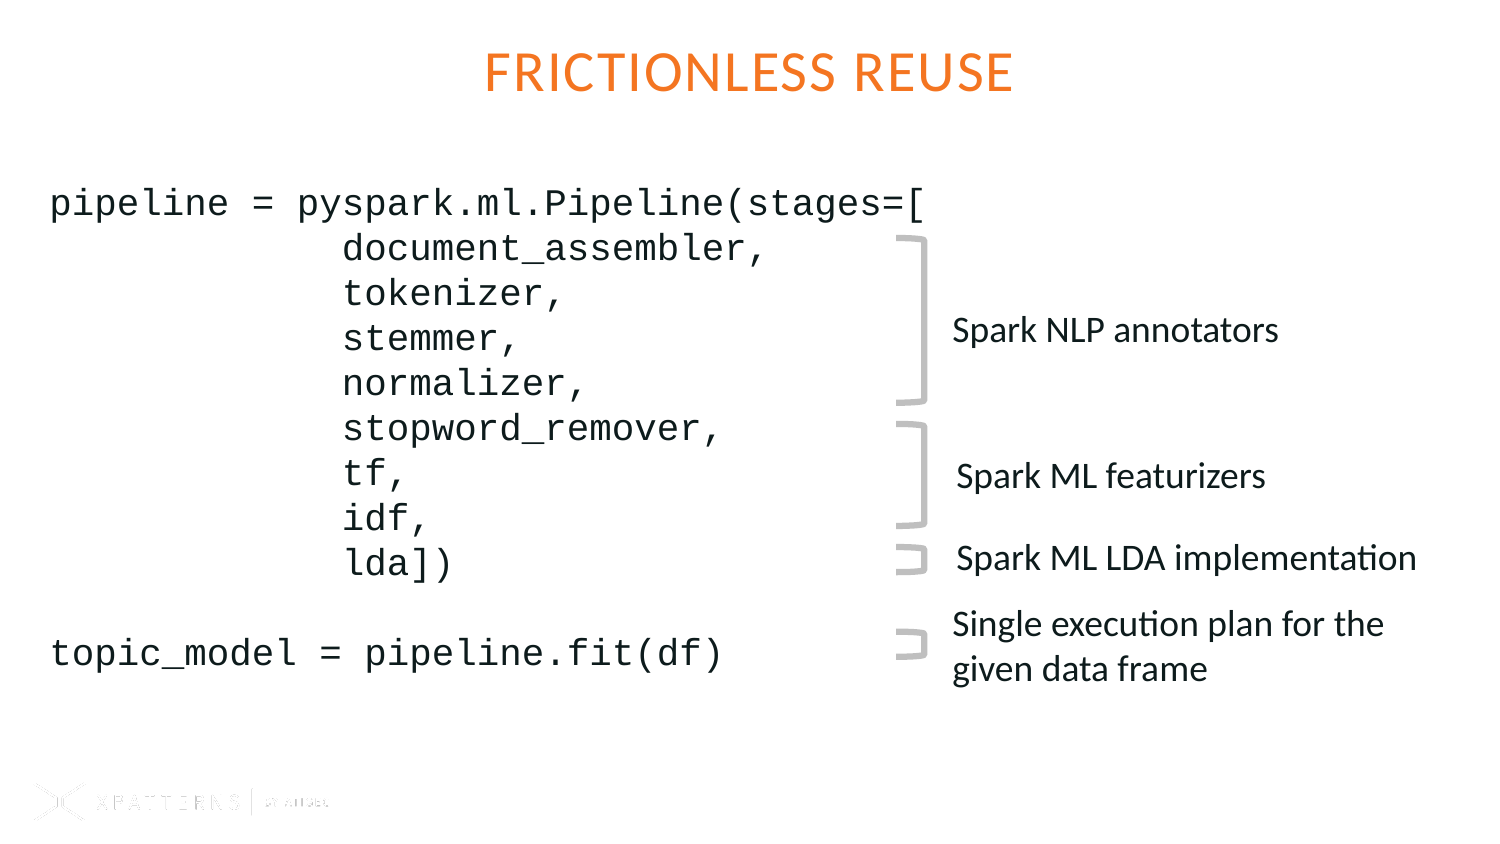

Frictionless reuse
pipeline = pyspark.ml.Pipeline(stages=[
             document_assembler,
             tokenizer,
             stemmer,
             normalizer,
             stopword_remover,
             tf,
             idf,
             lda])
topic_model = pipeline.fit(df)

Spark NLP annotators

Spark ML featurizers
Spark ML LDA implementation

Single execution plan for the given data frame